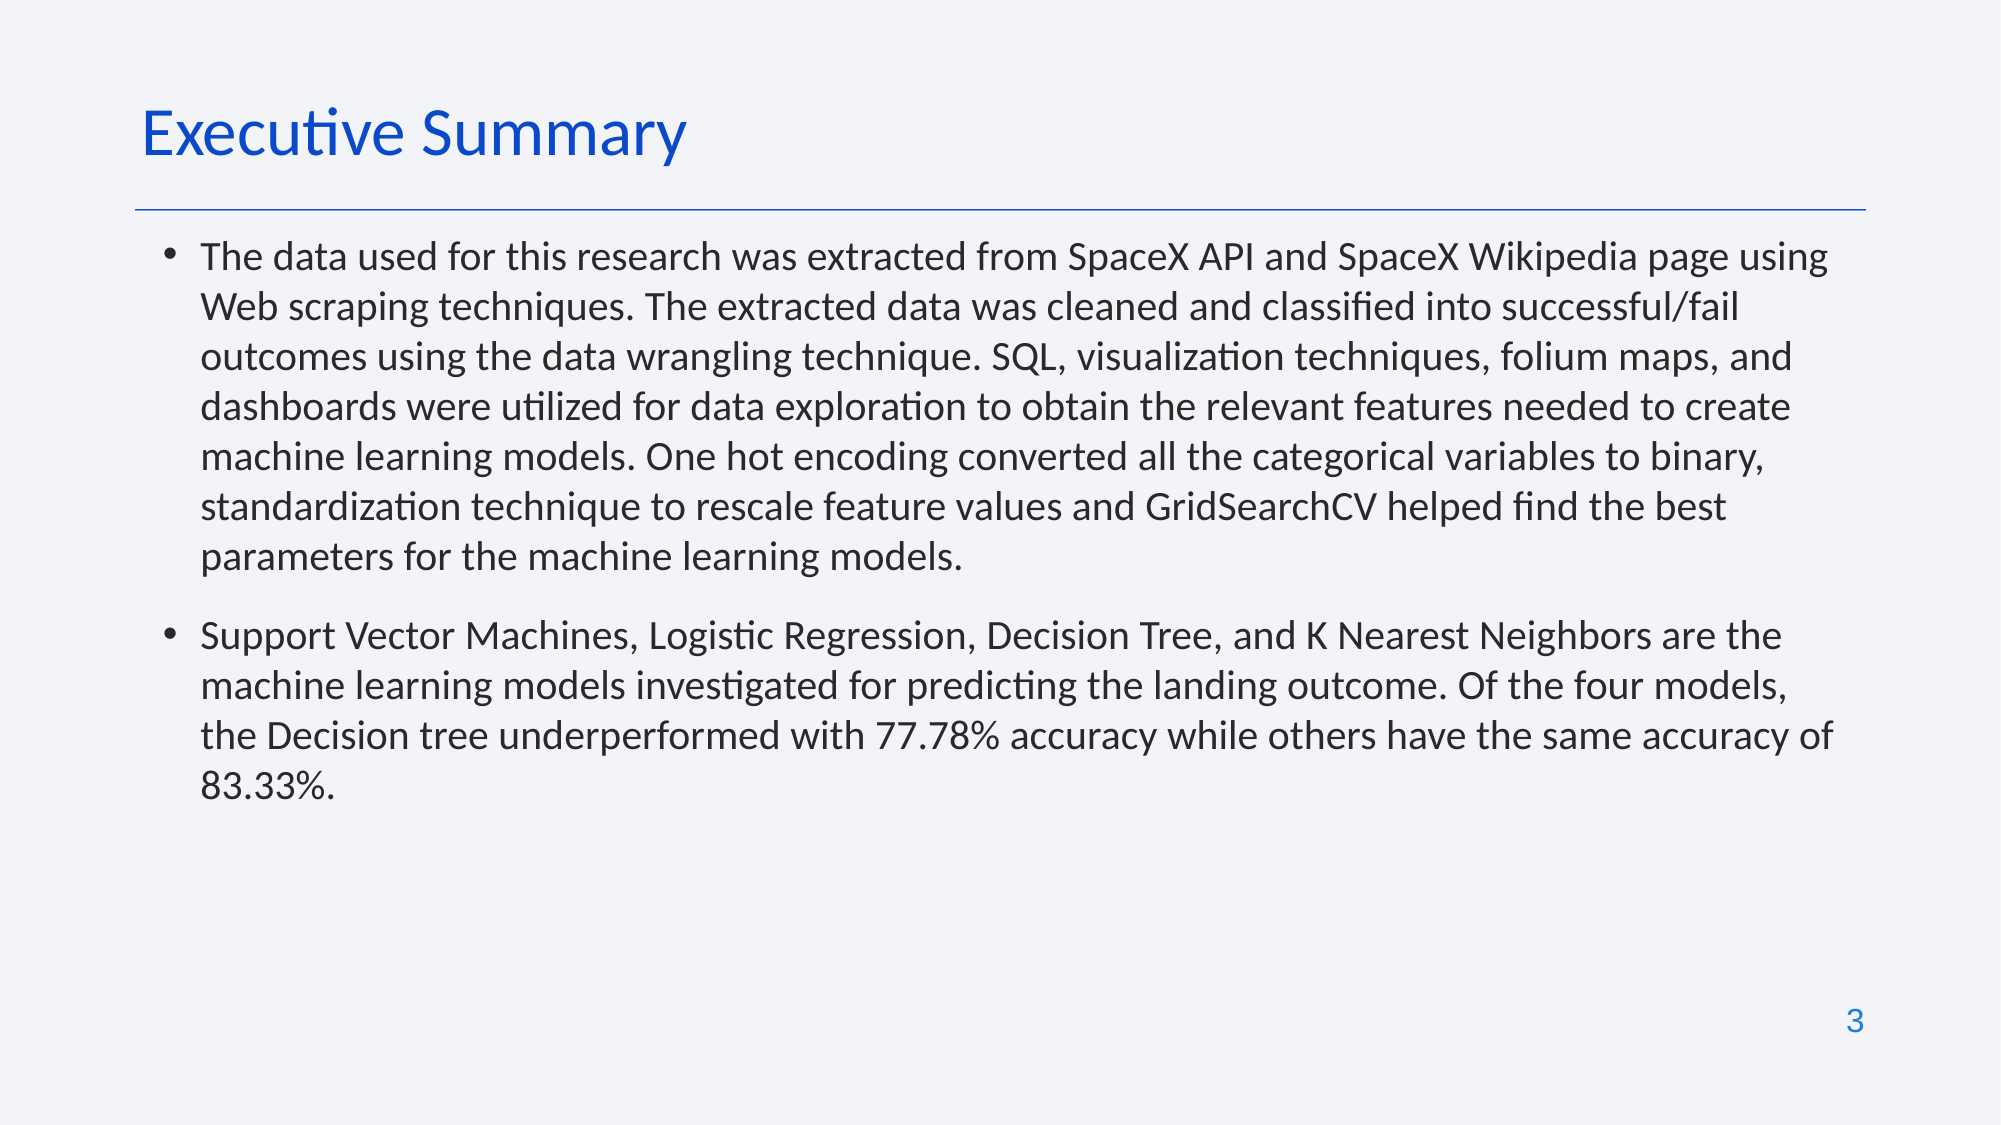

Executive Summary
The data used for this research was extracted from SpaceX API and SpaceX Wikipedia page using Web scraping techniques. The extracted data was cleaned and classified into successful/fail outcomes using the data wrangling technique. SQL, visualization techniques, folium maps, and dashboards were utilized for data exploration to obtain the relevant features needed to create machine learning models. One hot encoding converted all the categorical variables to binary, standardization technique to rescale feature values and GridSearchCV helped find the best parameters for the machine learning models.
Support Vector Machines, Logistic Regression, Decision Tree, and K Nearest Neighbors are the machine learning models investigated for predicting the landing outcome. Of the four models, the Decision tree underperformed with 77.78% accuracy while others have the same accuracy of 83.33%.

3